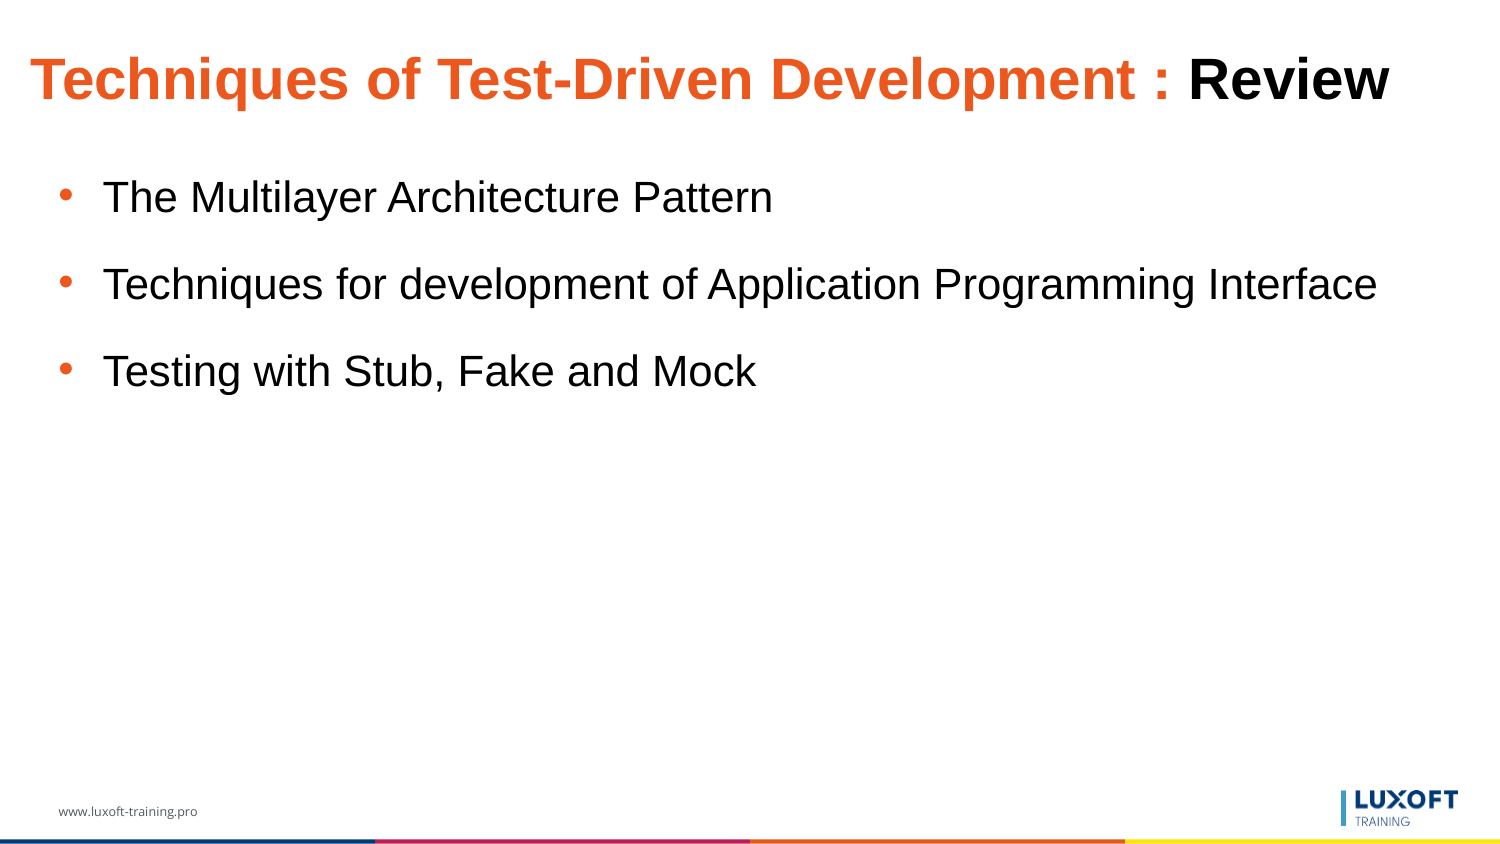

# Techniques of Test-Driven Development : Review
The Multilayer Architecture Pattern
Techniques for development of Application Programming Interface
Testing with Stub, Fake and Mock